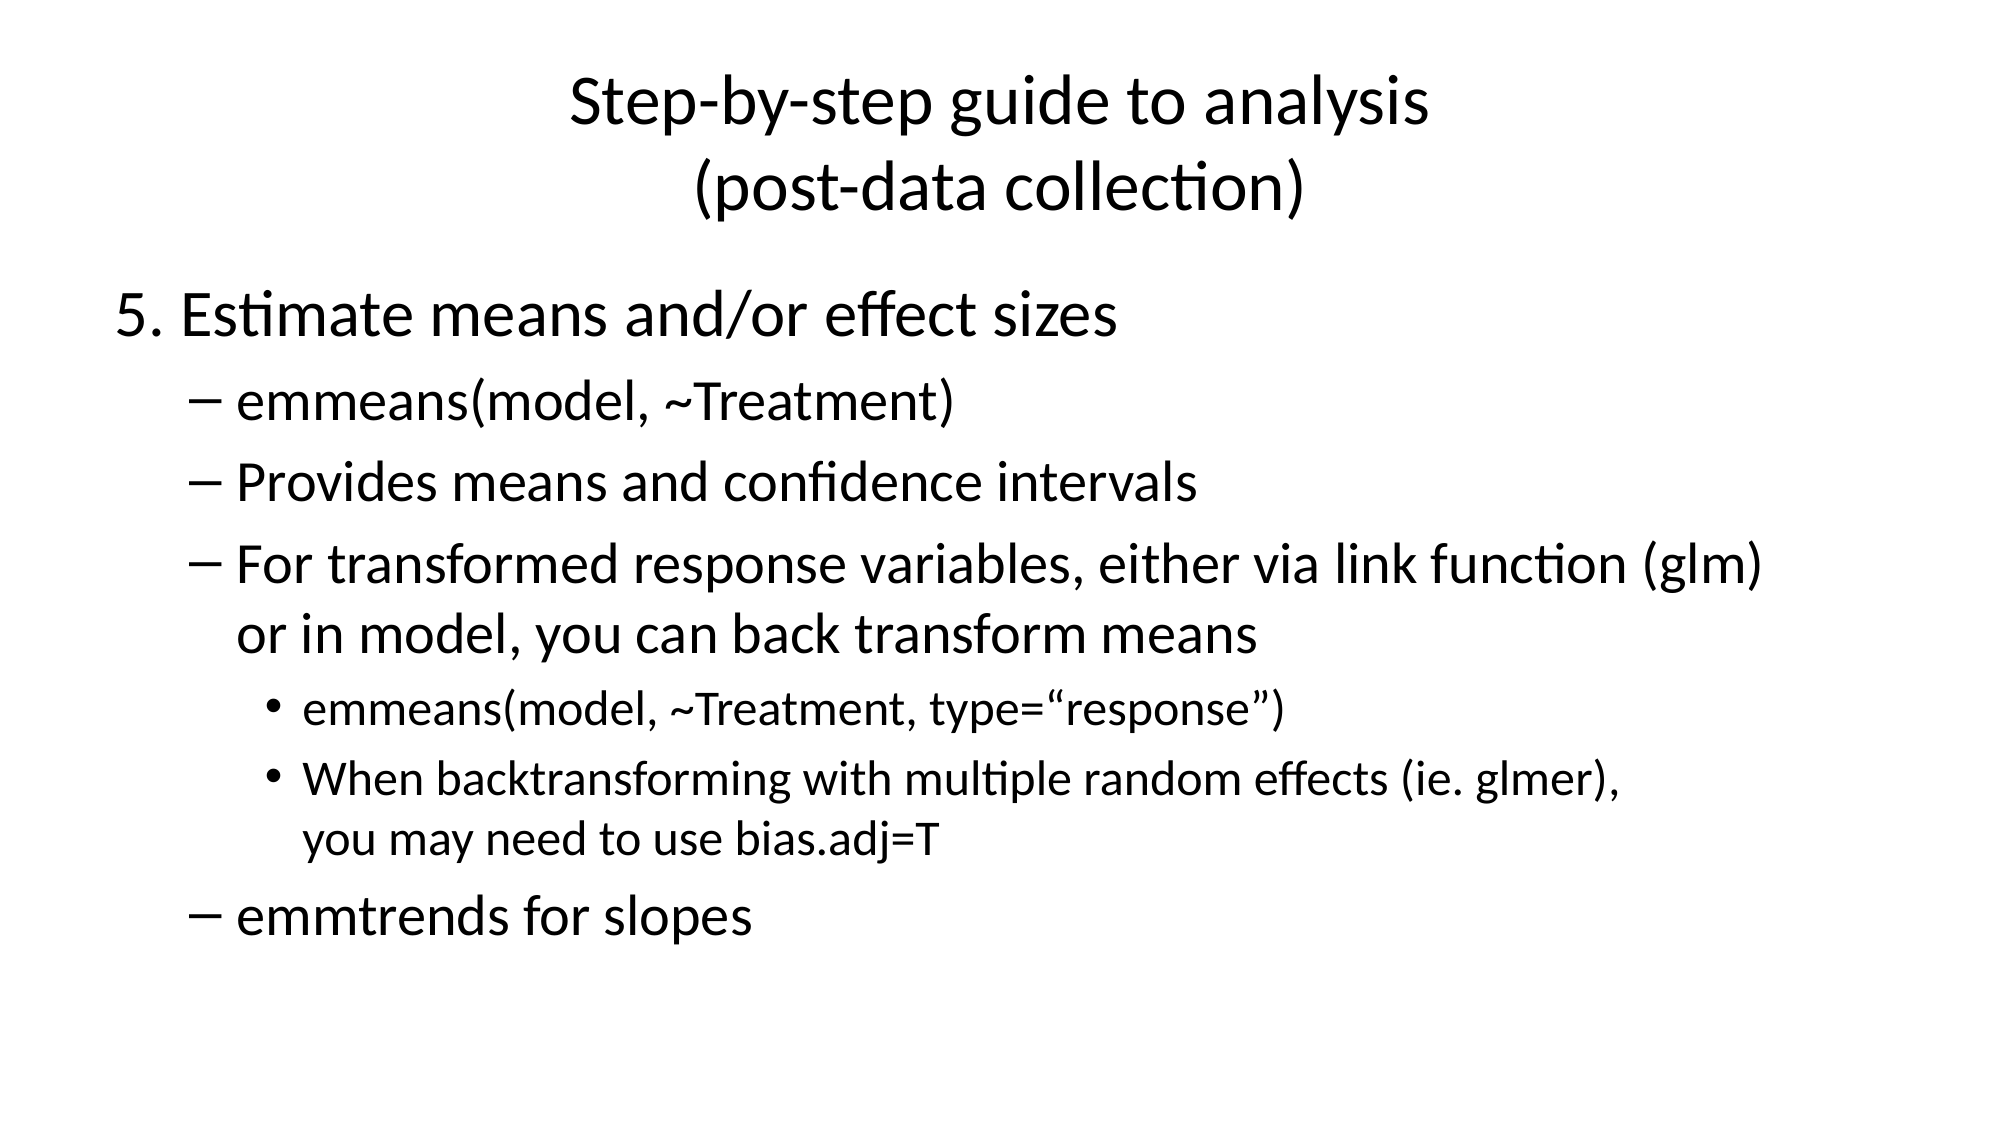

# Step-by-step guide to analysis (post-data collection)
5. Estimate means and/or effect sizes
emmeans(model, ~Treatment)
Provides means and confidence intervals
For transformed response variables, either via link function (glm) or in model, you can back transform means
emmeans(model, ~Treatment, type=“response”)
When backtransforming with multiple random effects (ie. glmer),
you may need to use bias.adj=T
emmtrends for slopes